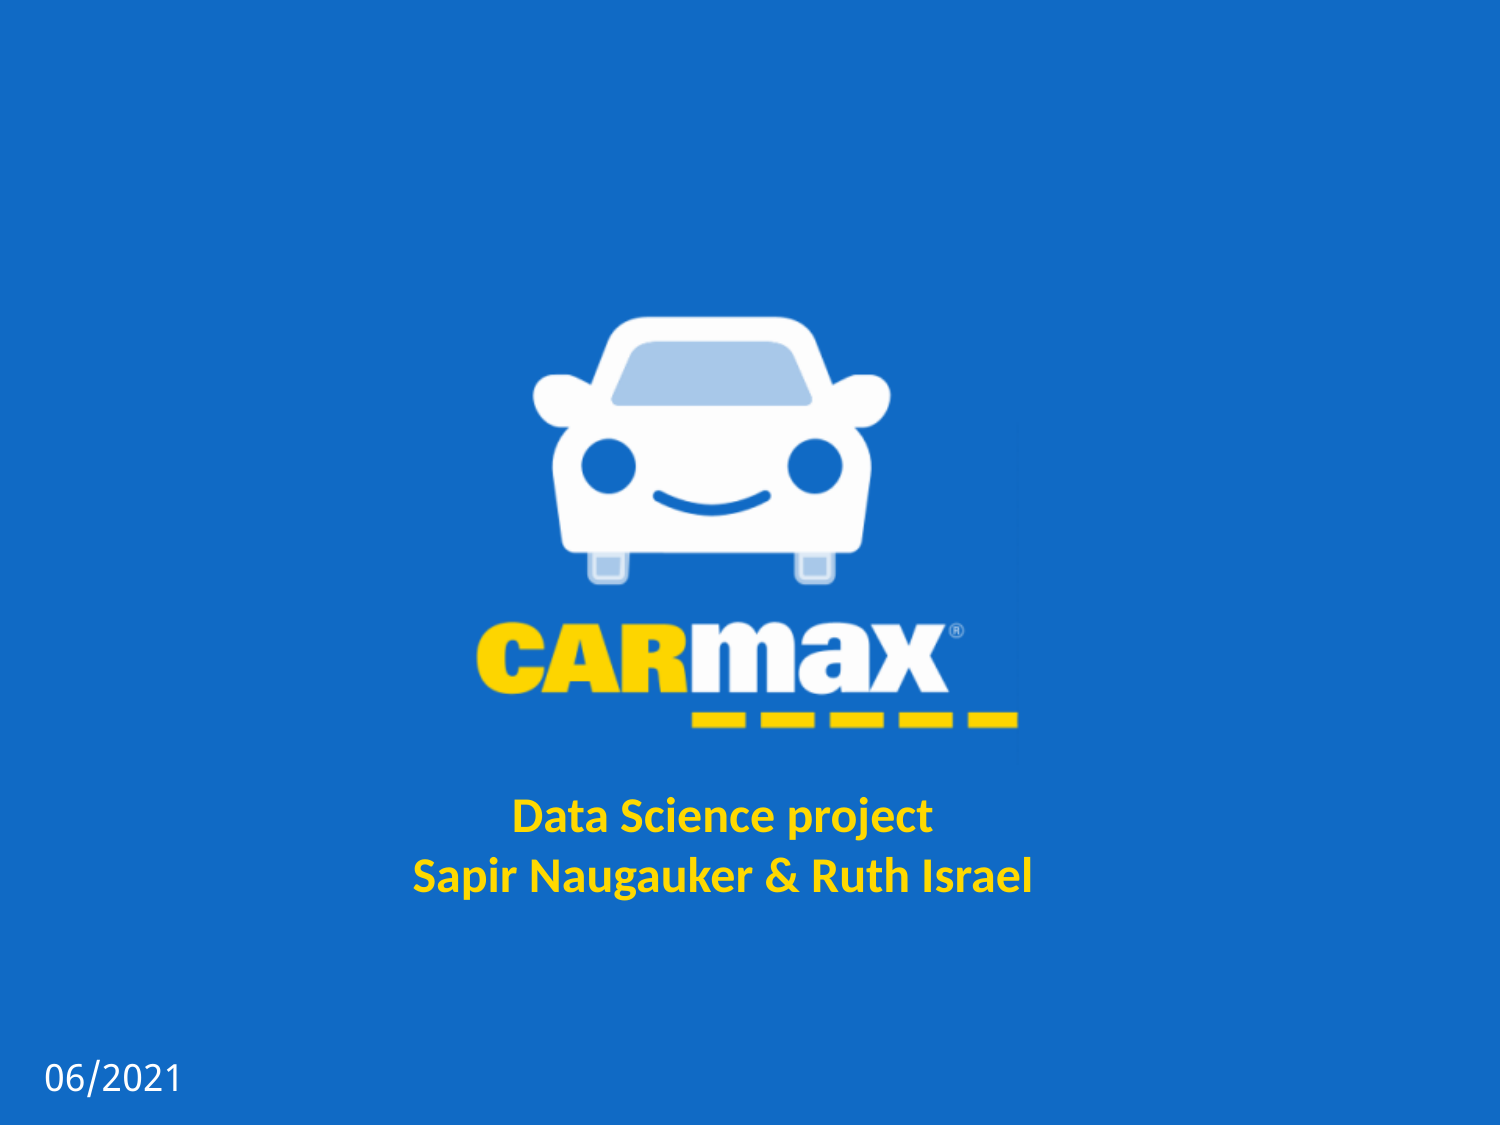

Data Science project
Sapir Naugauker & Ruth Israel
06/2021